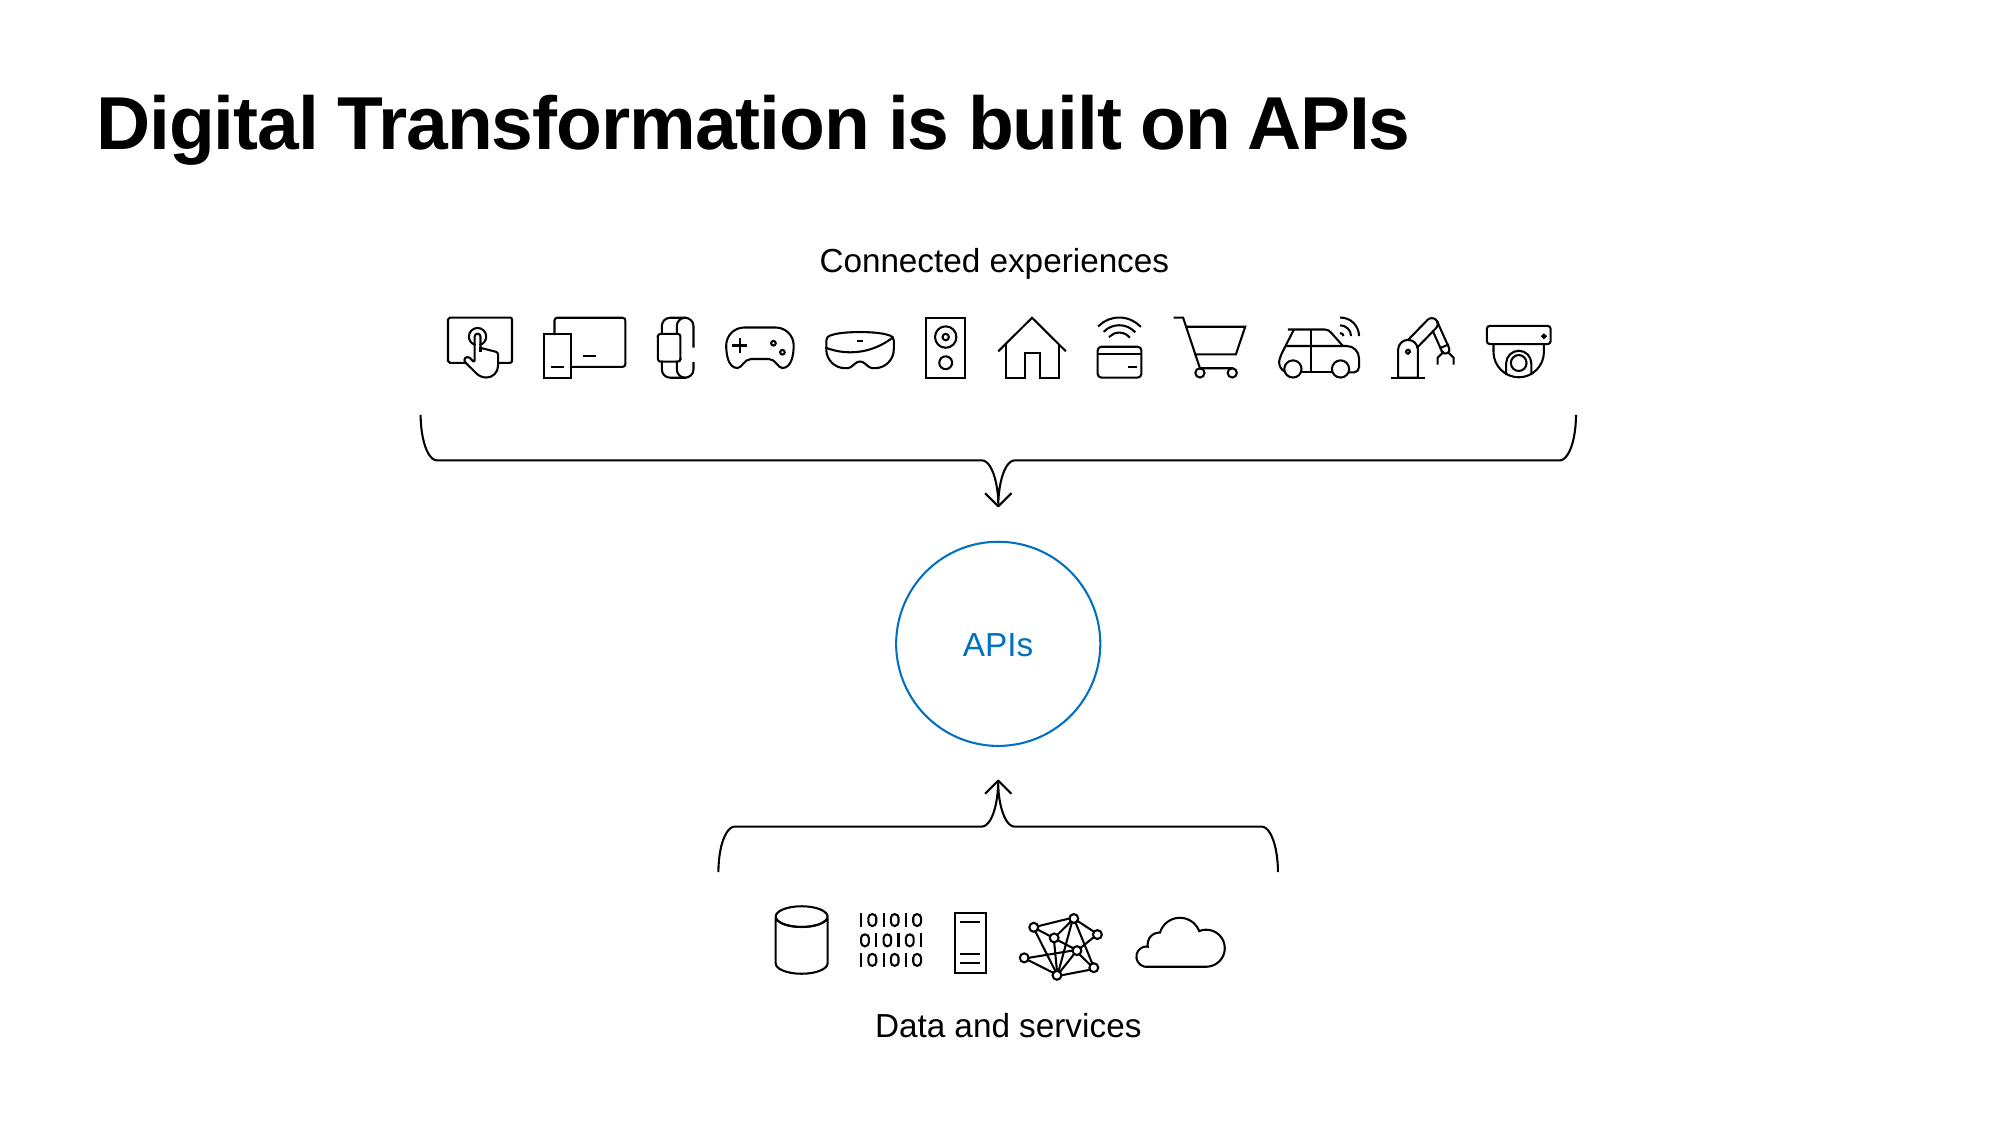

# Digital Transformation is built on APIs
Connected experiences

APIs

Data and services